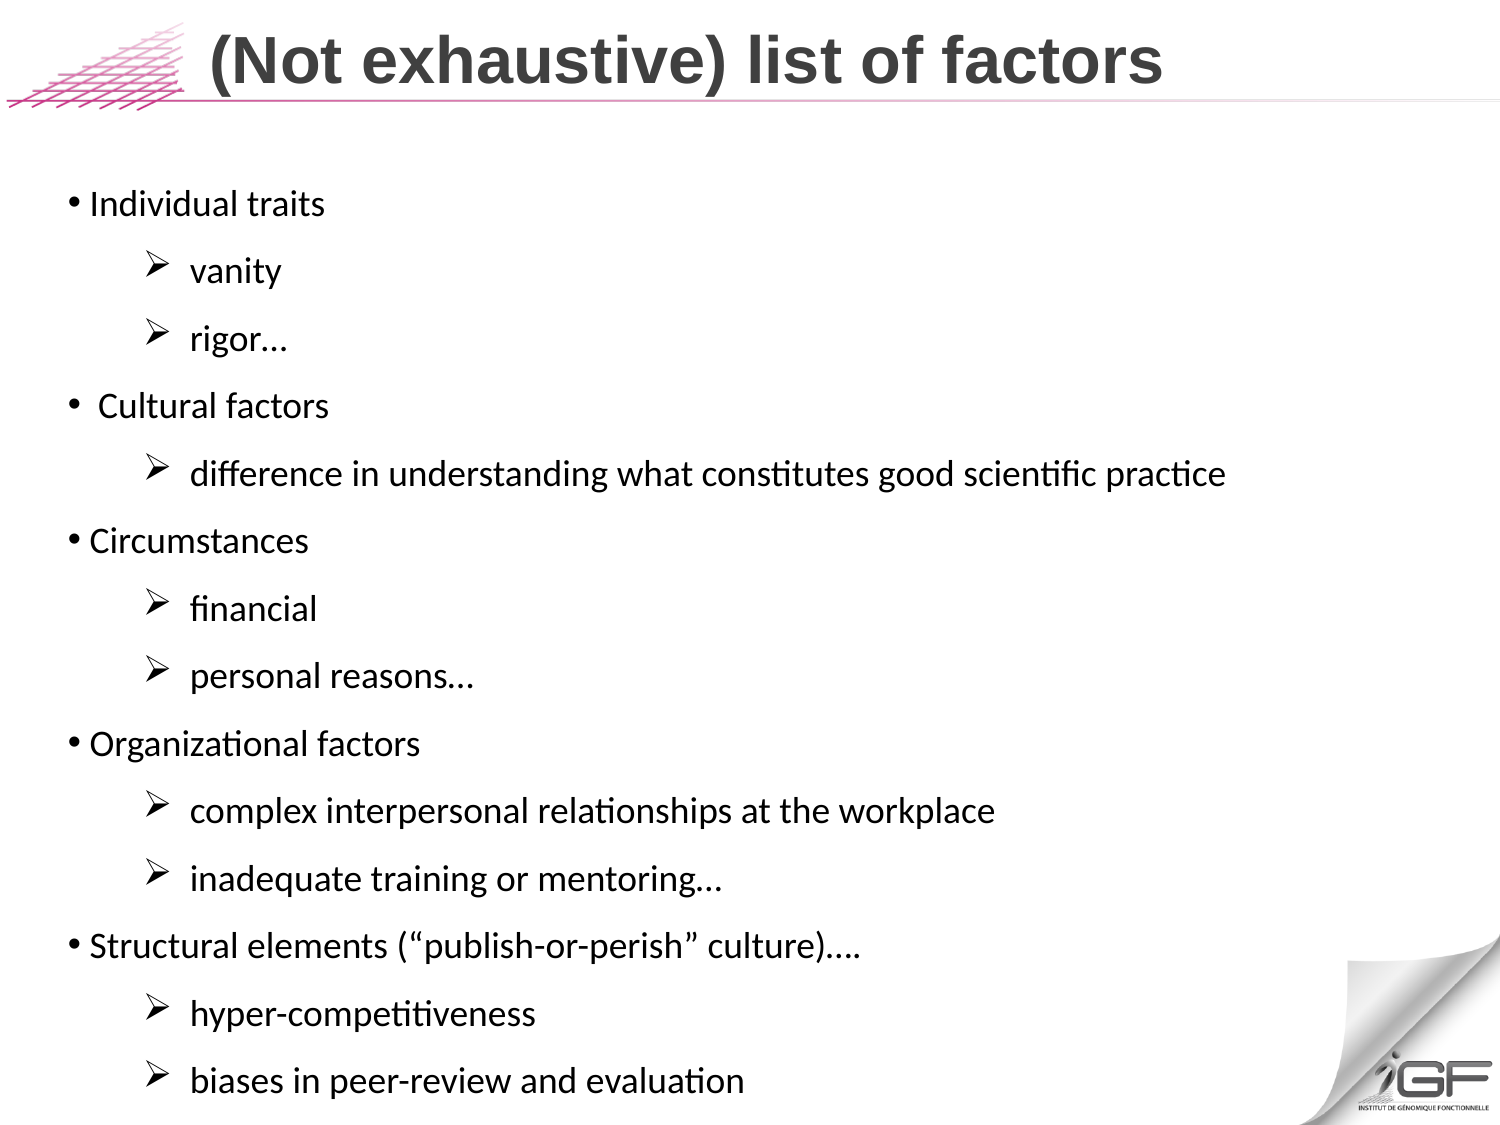

# (Not exhaustive) list of factors
 Individual traits
vanity
rigor…
  Cultural factors
difference in understanding what constitutes good scientific practice
 Circumstances
financial
personal reasons…
 Organizational factors
complex interpersonal relationships at the workplace
inadequate training or mentoring…
 Structural elements (“publish-or-perish” culture)….
hyper-competitiveness
biases in peer-review and evaluation